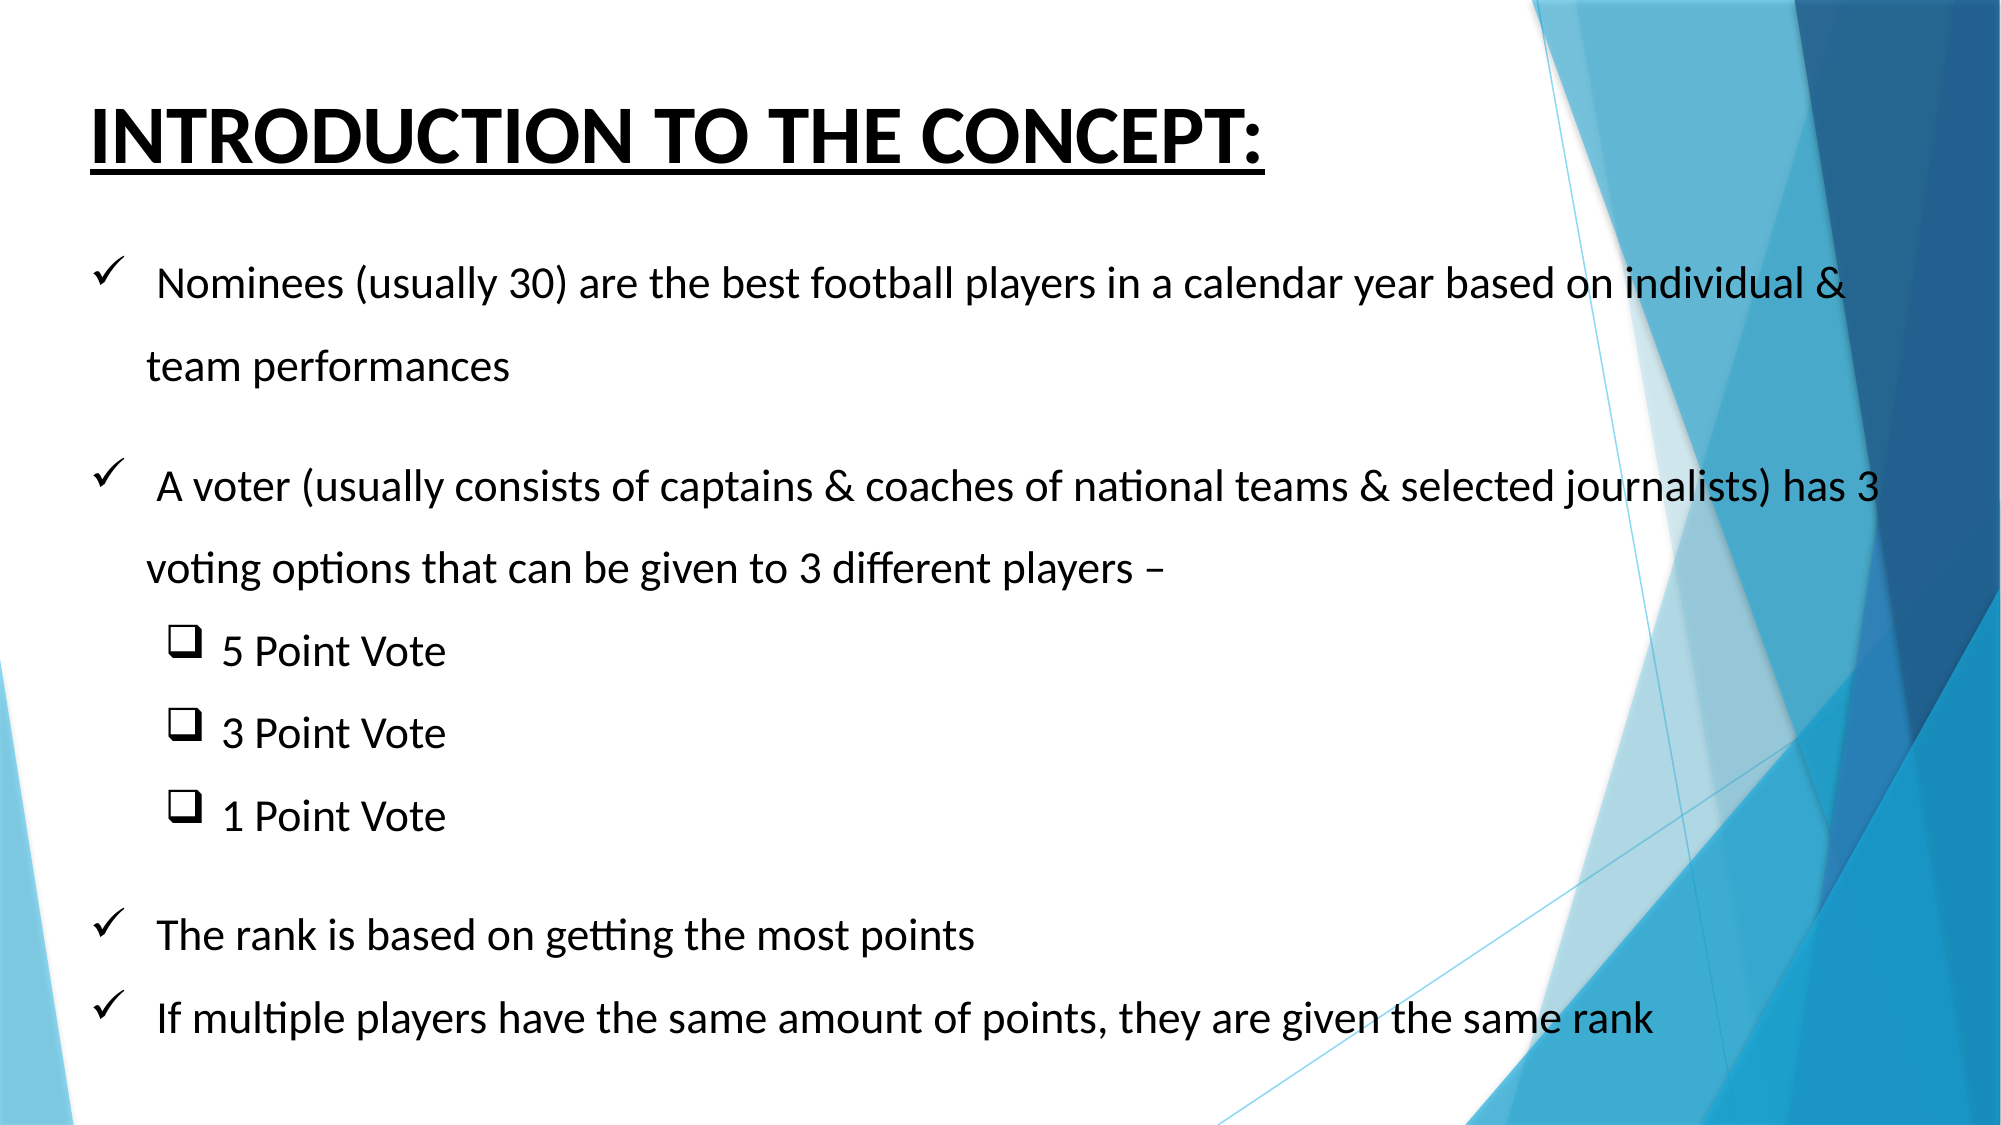

INTRODUCTION TO THE CONCEPT:

 Nominees (usually 30) are the best football players in a calendar year based on individual & team performances

 A voter (usually consists of captains & coaches of national teams & selected journalists) has 3 voting options that can be given to 3 different players –
5 Point Vote
3 Point Vote
1 Point Vote

 The rank is based on getting the most points
 If multiple players have the same amount of points, they are given the same rank